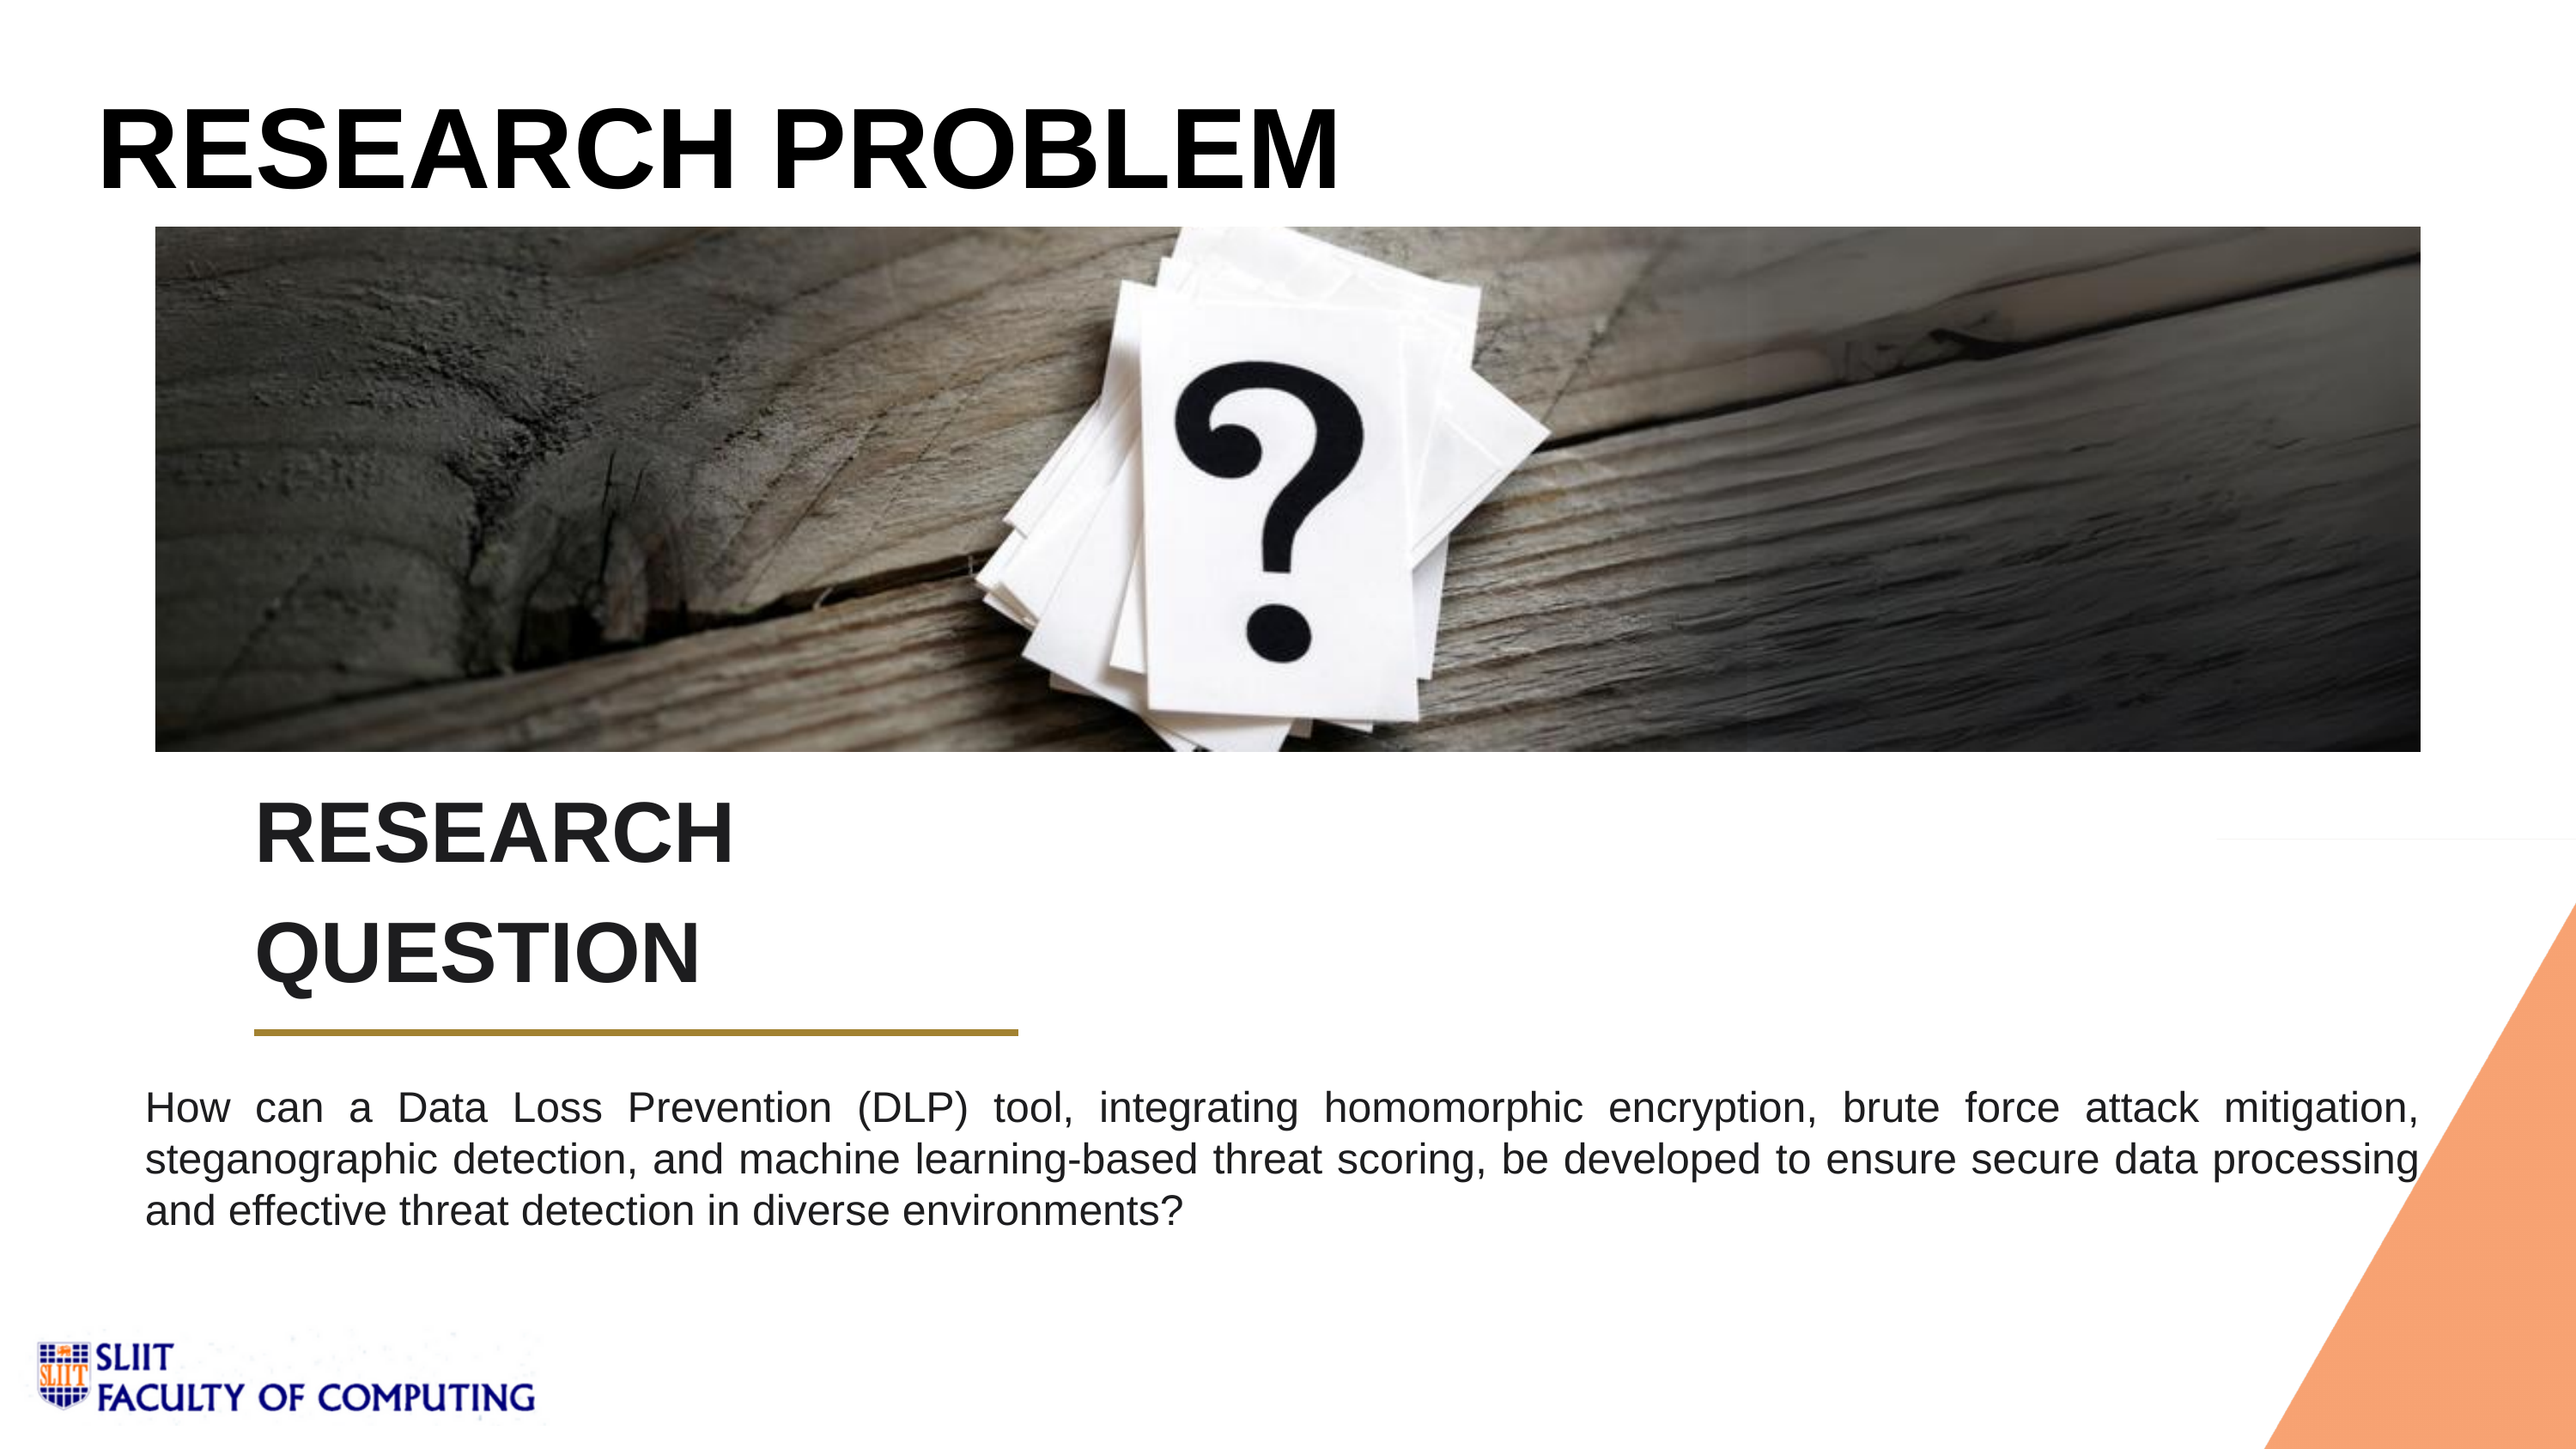

RESEARCH PROBLEM

RESEARCH QUESTION

How can a Data Loss Prevention (DLP) tool, integrating homomorphic encryption, brute force attack mitigation, steganographic detection, and machine learning-based threat scoring, be developed to ensure secure data processing and effective threat detection in diverse environments?